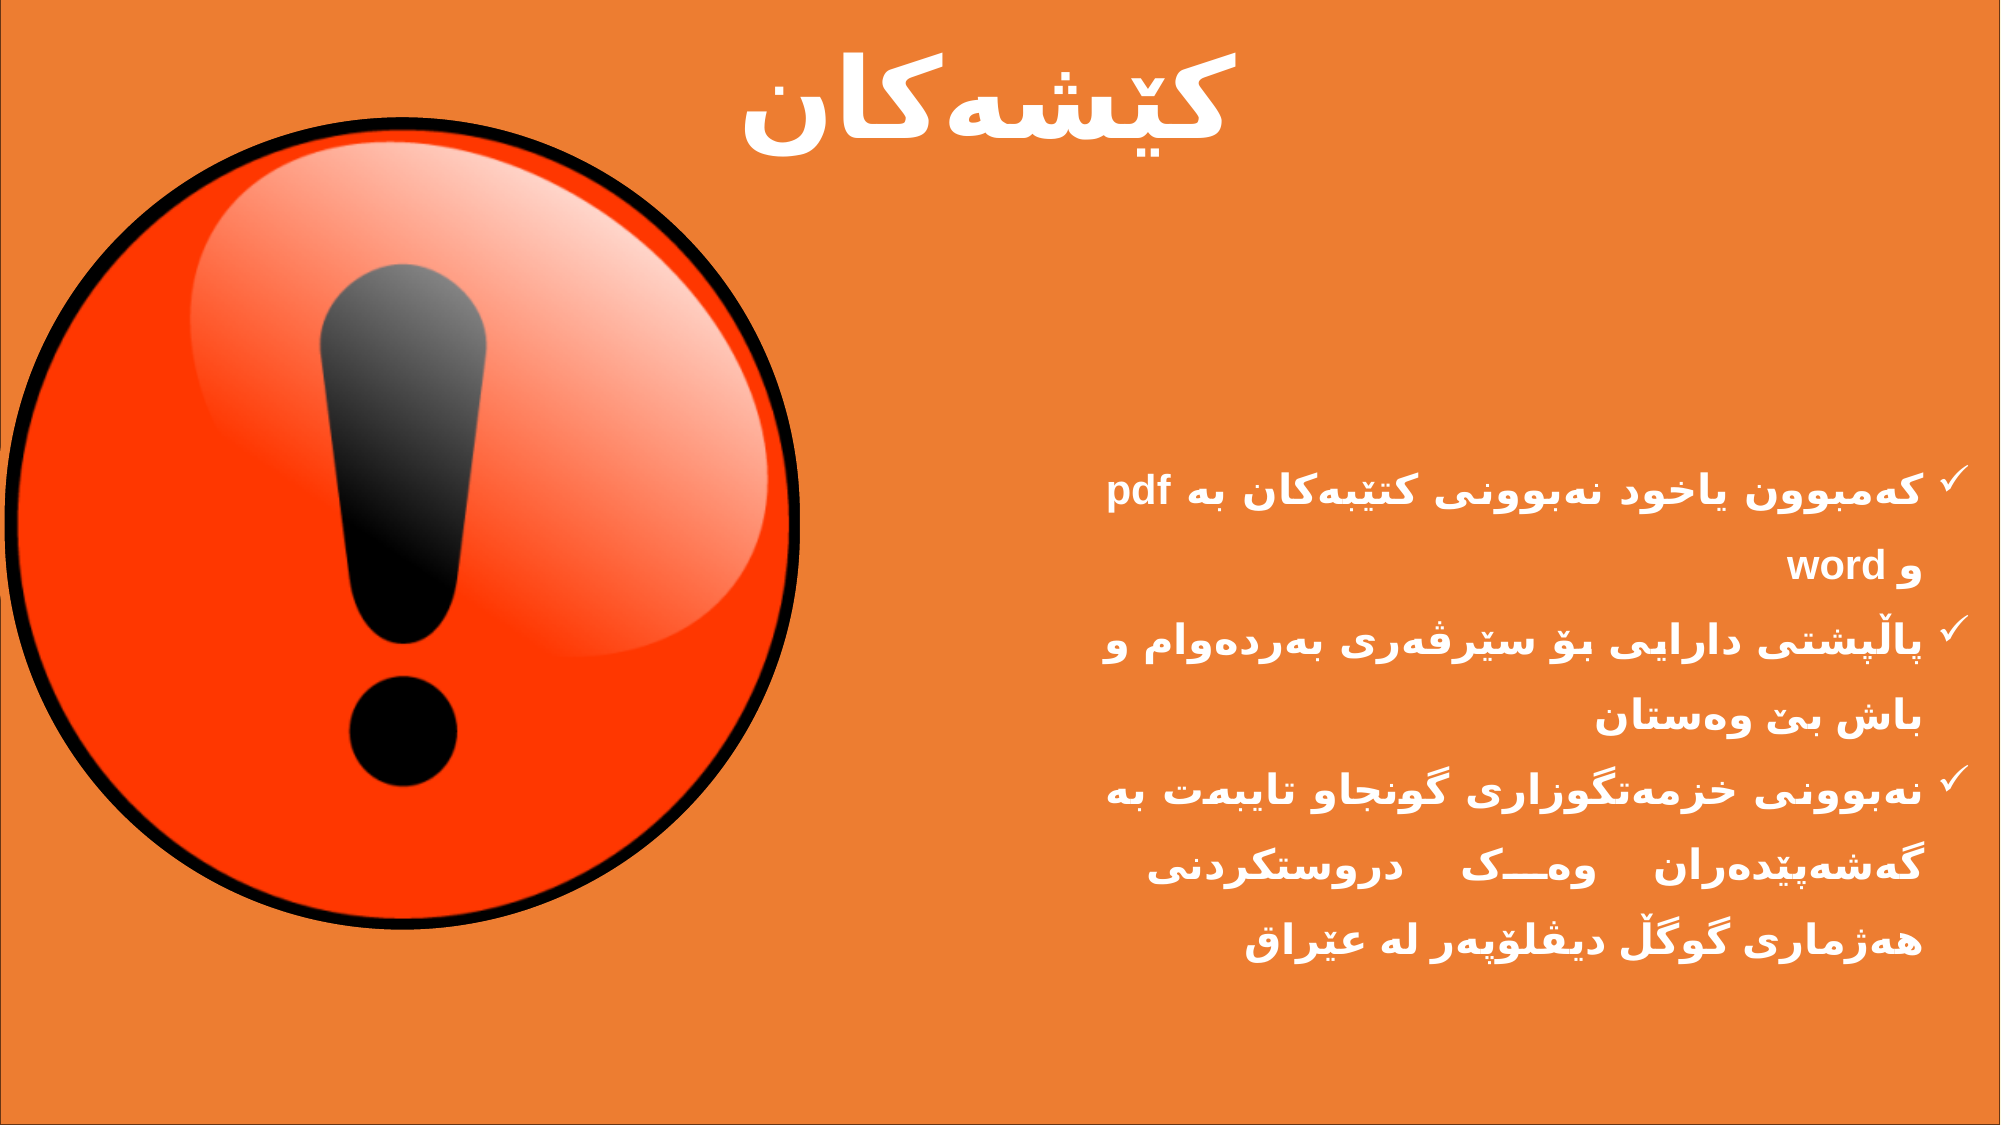

کێشەکان

کەمبوون یاخود نەبوونی کتێبەکان بە pdf و word
پاڵپشتی دارایی بۆ سێرڤەری بەردەوام و باش بێ وەستان
نەبوونی خزمەتگوزاری گونجاو تایبەت بە گەشەپێدەران وەک دروستکردنی هەژماری گوگڵ دیڤلۆپەر لە عێراق